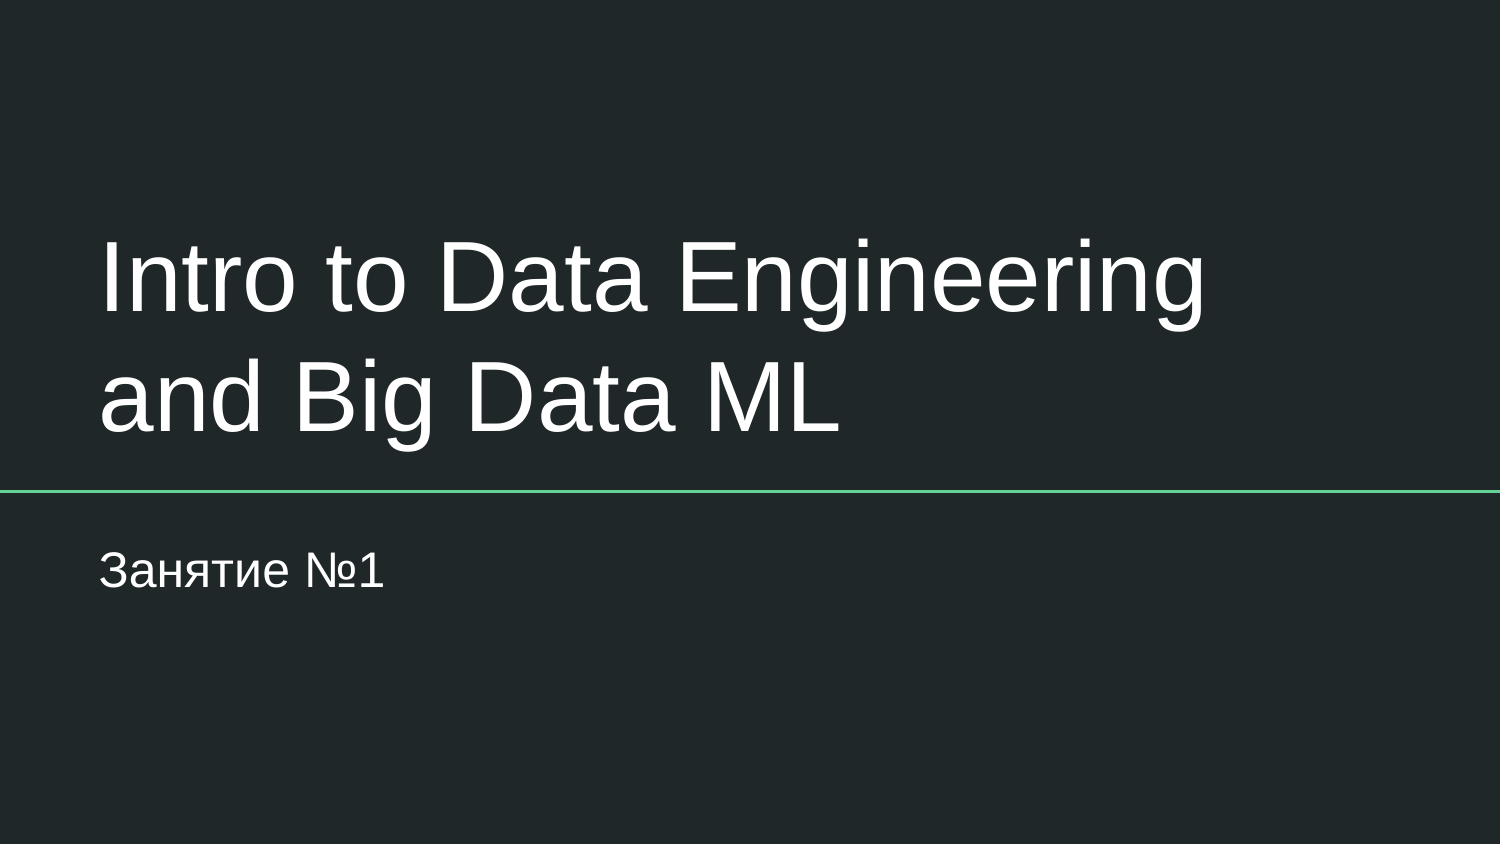

# Intro to Data Engineering and Big Data ML
Занятие №1